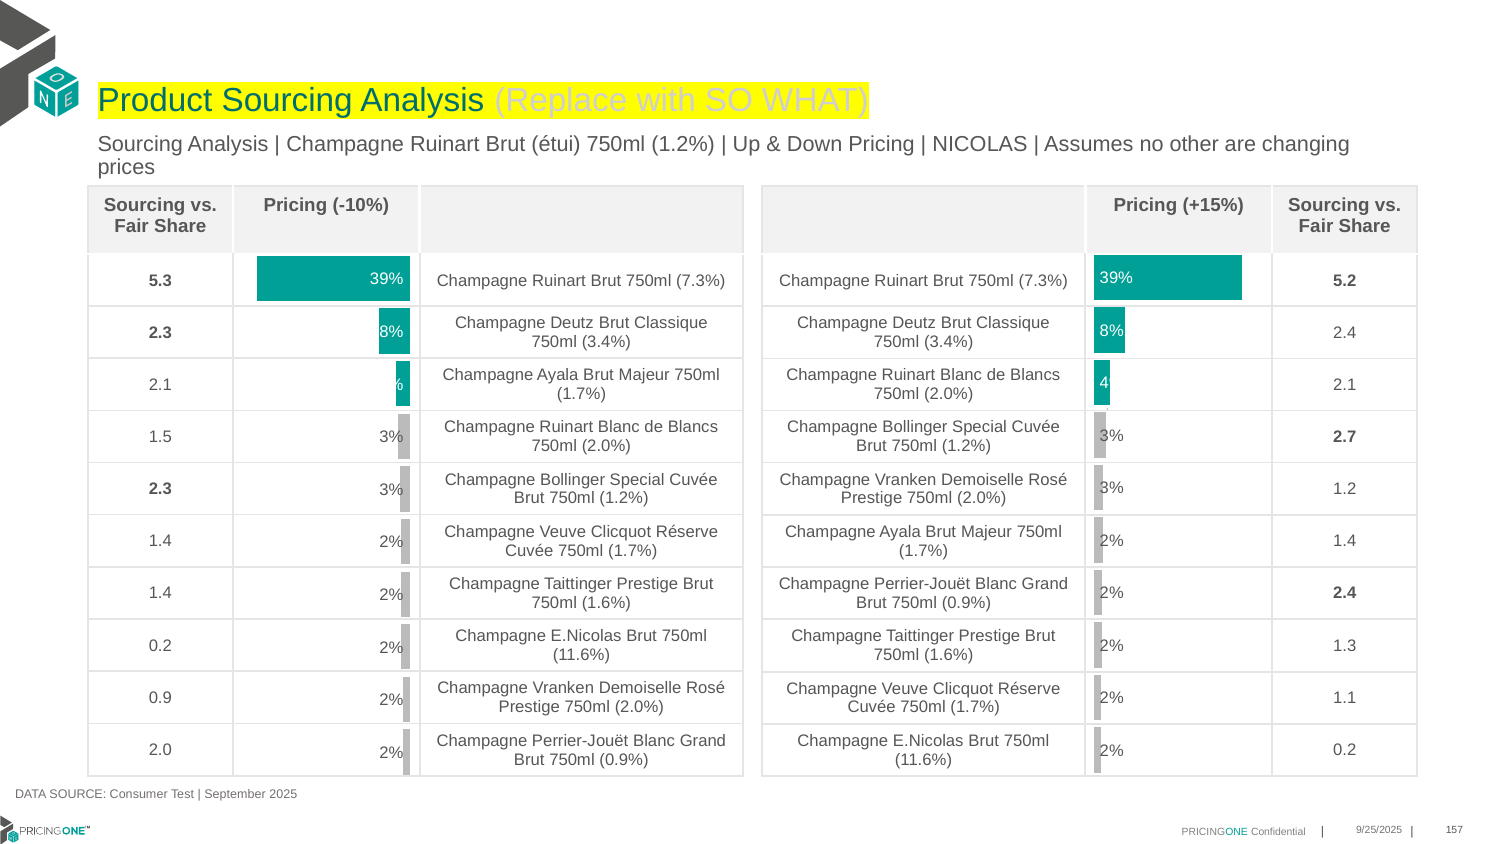

# Product Sourcing Analysis (Replace with SO WHAT)
Sourcing Analysis | Champagne Ruinart Brut (étui) 750ml (1.2%) | Up & Down Pricing | NICOLAS | Assumes no other are changing prices
| Sourcing vs. Fair Share | Pricing (-10%) |  |
| --- | --- | --- |
| 5.3 |  | Champagne Ruinart Brut 750ml (7.3%) |
| 2.3 |  | Champagne Deutz Brut Classique 750ml (3.4%) |
| 2.1 |  | Champagne Ayala Brut Majeur 750ml (1.7%) |
| 1.5 |  | Champagne Ruinart Blanc de Blancs 750ml (2.0%) |
| 2.3 |  | Champagne Bollinger Special Cuvée Brut 750ml (1.2%) |
| 1.4 |  | Champagne Veuve Clicquot Réserve Cuvée 750ml (1.7%) |
| 1.4 |  | Champagne Taittinger Prestige Brut 750ml (1.6%) |
| 0.2 |  | Champagne E.Nicolas Brut 750ml (11.6%) |
| 0.9 |  | Champagne Vranken Demoiselle Rosé Prestige 750ml (2.0%) |
| 2.0 |  | Champagne Perrier-Jouët Blanc Grand Brut 750ml (0.9%) |
|  | Pricing (+15%) | Sourcing vs. Fair Share |
| --- | --- | --- |
| Champagne Ruinart Brut 750ml (7.3%) |  | 5.2 |
| Champagne Deutz Brut Classique 750ml (3.4%) |  | 2.4 |
| Champagne Ruinart Blanc de Blancs 750ml (2.0%) |  | 2.1 |
| Champagne Bollinger Special Cuvée Brut 750ml (1.2%) |  | 2.7 |
| Champagne Vranken Demoiselle Rosé Prestige 750ml (2.0%) |  | 1.2 |
| Champagne Ayala Brut Majeur 750ml (1.7%) |  | 1.4 |
| Champagne Perrier-Jouët Blanc Grand Brut 750ml (0.9%) |  | 2.4 |
| Champagne Taittinger Prestige Brut 750ml (1.6%) |  | 1.3 |
| Champagne Veuve Clicquot Réserve Cuvée 750ml (1.7%) |  | 1.1 |
| Champagne E.Nicolas Brut 750ml (11.6%) |  | 0.2 |

### Chart

| Category | Champagne Ruinart Brut (étui) 750ml (1.2%) |
|---|---|
| Champagne Ruinart Brut 750ml (7.3%) | 0.3860808574217809 |
| Champagne Deutz Brut Classique 750ml (3.4%) | 0.08215782314731343 |
| Champagne Ruinart Blanc de Blancs 750ml (2.0%) | 0.04301998502640926 |
| Champagne Bollinger Special Cuvée Brut 750ml (1.2%) | 0.03275853127472054 |
| Champagne Vranken Demoiselle Rosé Prestige 750ml (2.0%) | 0.02521067535489215 |
| Champagne Ayala Brut Majeur 750ml (1.7%) | 0.023866697355924137 |
| Champagne Perrier-Jouët Blanc Grand Brut 750ml (0.9%) | 0.021973790246551363 |
| Champagne Taittinger Prestige Brut 750ml (1.6%) | 0.02088808206103821 |
| Champagne Veuve Clicquot Réserve Cuvée 750ml (1.7%) | 0.02010570670920519 |
| Champagne E.Nicolas Brut 750ml (11.6%) | 0.018698593658007332 |

### Chart

| Category | Champagne Ruinart Brut (étui) 750ml (1.2%) |
|---|---|
| Champagne Ruinart Brut 750ml (7.3%) | 0.3934640525109193 |
| Champagne Deutz Brut Classique 750ml (3.4%) | 0.07903797062830821 |
| Champagne Ayala Brut Majeur 750ml (1.7%) | 0.03534931182722138 |
| Champagne Ruinart Blanc de Blancs 750ml (2.0%) | 0.031268974402775714 |
| Champagne Bollinger Special Cuvée Brut 750ml (1.2%) | 0.027040996886749248 |
| Champagne Veuve Clicquot Réserve Cuvée 750ml (1.7%) | 0.02462105888656354 |
| Champagne Taittinger Prestige Brut 750ml (1.6%) | 0.02361472673769336 |
| Champagne E.Nicolas Brut 750ml (11.6%) | 0.023576611491625814 |
| Champagne Vranken Demoiselle Rosé Prestige 750ml (2.0%) | 0.018969941126533107 |
| Champagne Perrier-Jouët Blanc Grand Brut 750ml (0.9%) | 0.01820949611906028 |
DATA SOURCE: Consumer Test | September 2025

9/25/2025
157